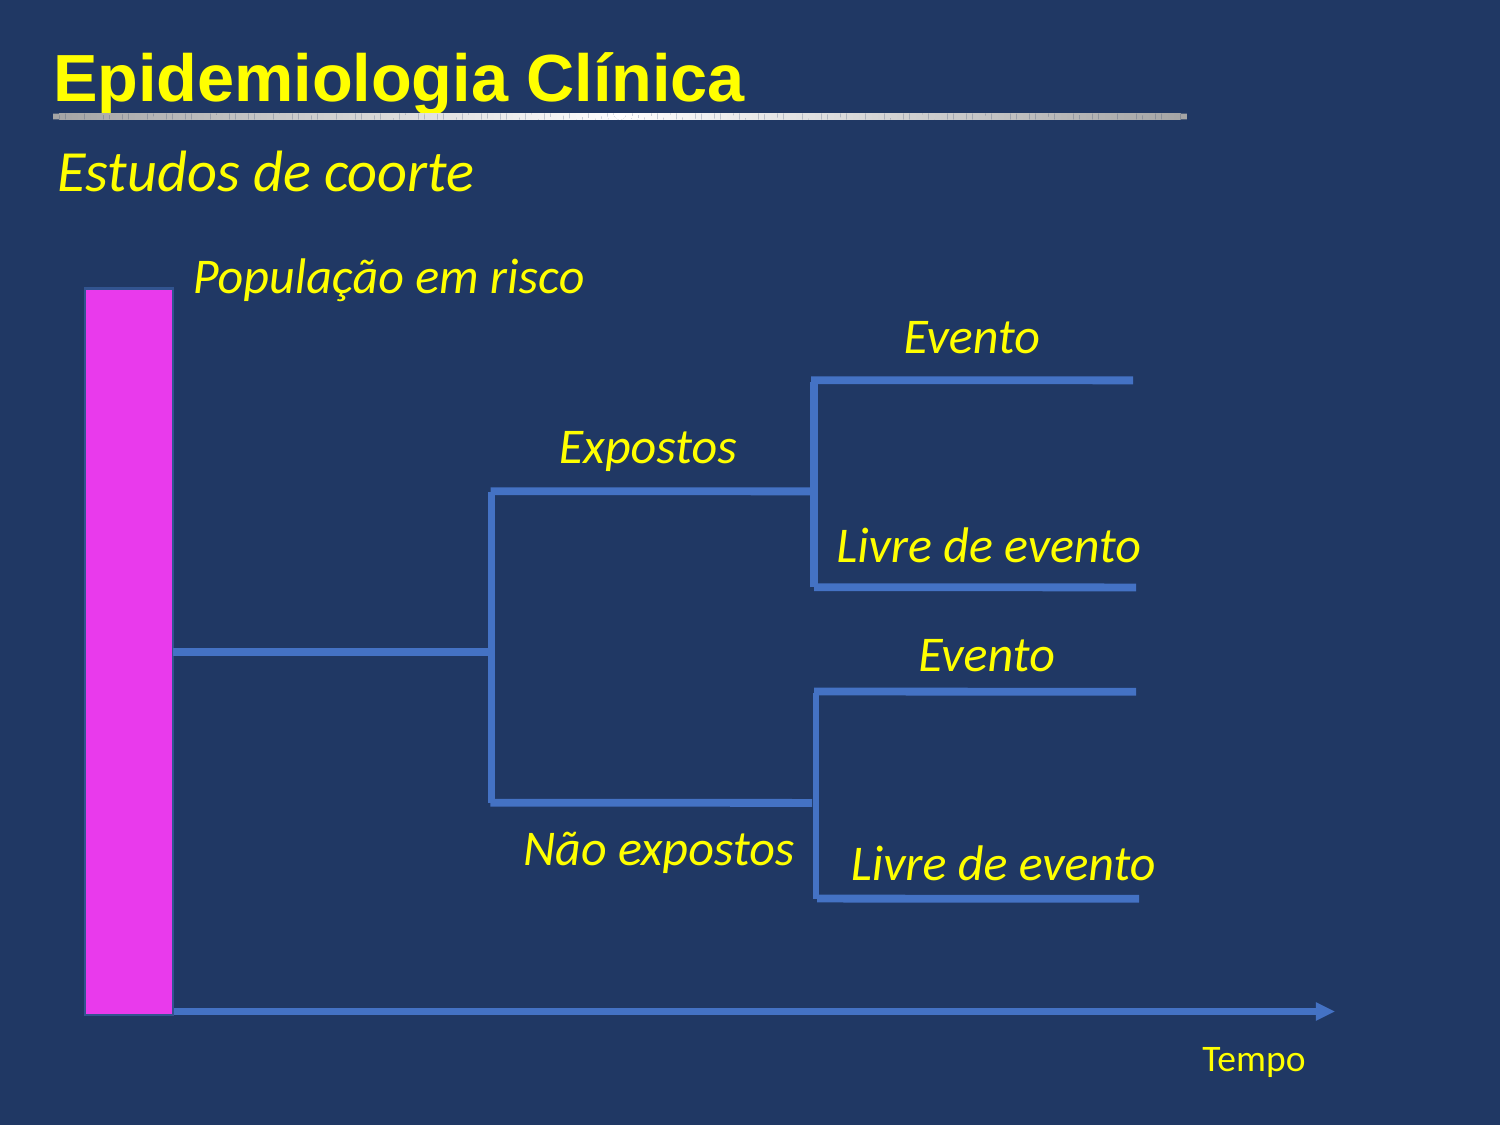

Epidemiologia Clínica

Estudos de coorte
População em risco

Evento
Expostos
Livre de evento
Evento
Não expostos
Livre de evento
Tempo